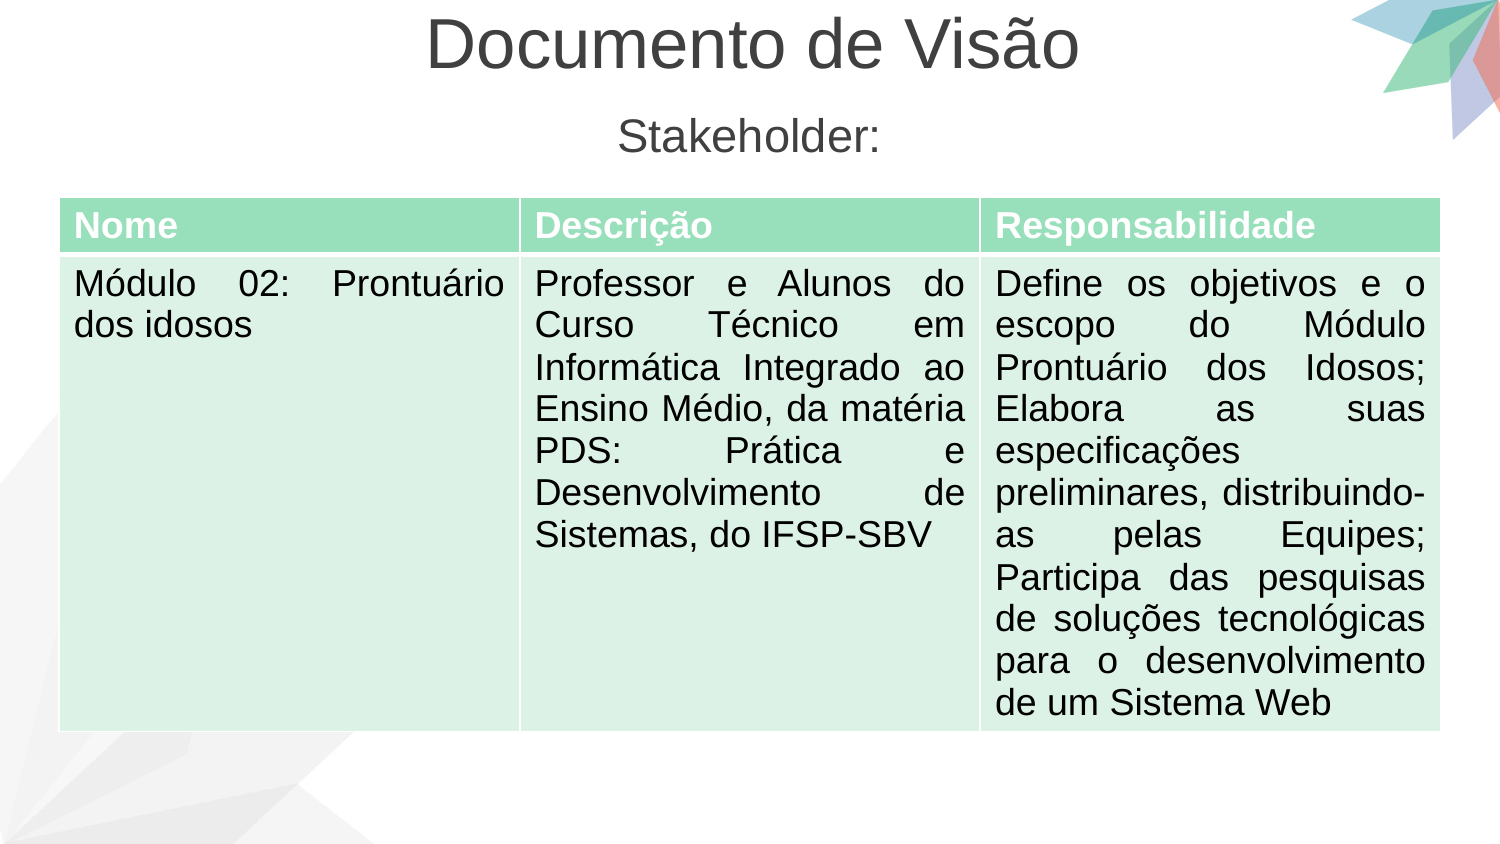

Documento de Visão
Stakeholder:
| Nome | Descrição | Responsabilidade |
| --- | --- | --- |
| Módulo 02: Prontuário dos idosos | Professor e Alunos do Curso Técnico em Informática Integrado ao Ensino Médio, da matéria PDS: Prática e Desenvolvimento de Sistemas, do IFSP-SBV | Define os objetivos e o escopo do Módulo Prontuário dos Idosos; Elabora as suas especificações preliminares, distribuindo-as pelas Equipes; Participa das pesquisas de soluções tecnológicas para o desenvolvimento de um Sistema Web |